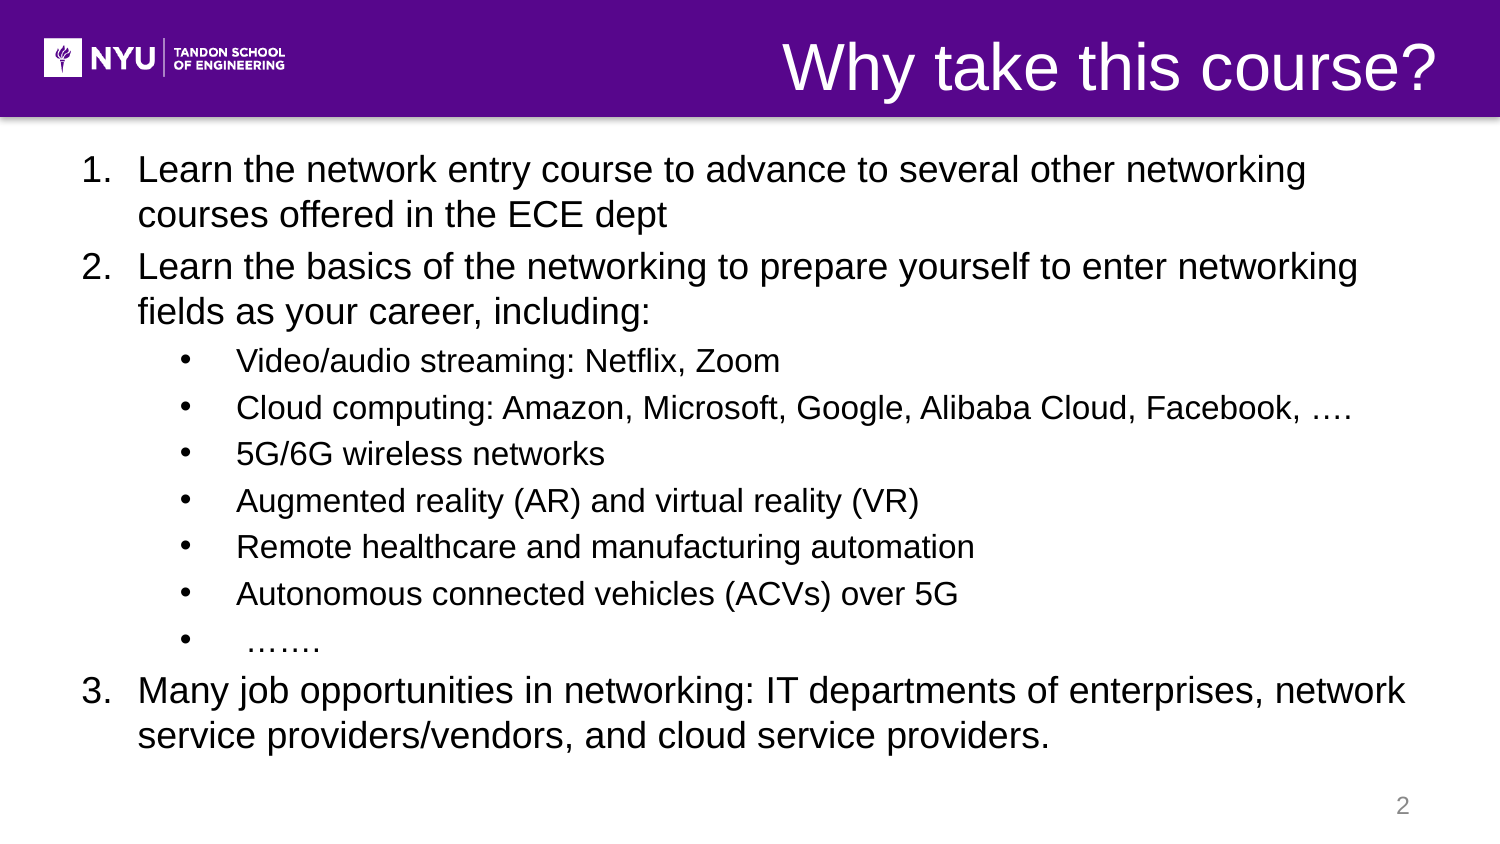

Why take this course?
Learn the network entry course to advance to several other networking courses offered in the ECE dept
Learn the basics of the networking to prepare yourself to enter networking fields as your career, including:
Video/audio streaming: Netflix, Zoom
Cloud computing: Amazon, Microsoft, Google, Alibaba Cloud, Facebook, ….
5G/6G wireless networks
Augmented reality (AR) and virtual reality (VR)
Remote healthcare and manufacturing automation
Autonomous connected vehicles (ACVs) over 5G
 …….
Many job opportunities in networking: IT departments of enterprises, network service providers/vendors, and cloud service providers.
2